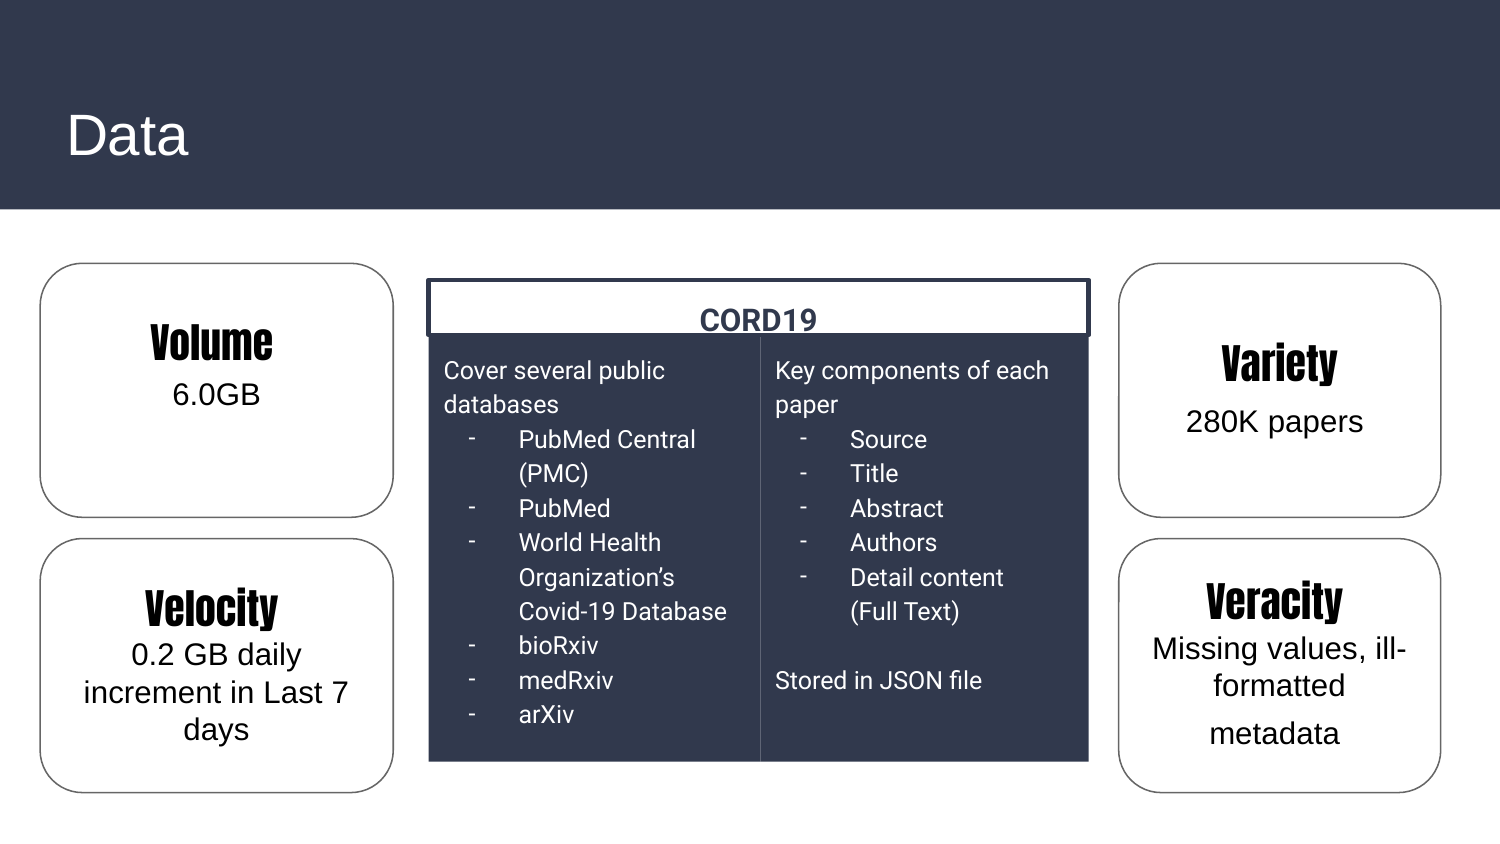

# Data
Volume
6.0GB

Variety
280K papers
CORD19
Key components of each paper
Source
Title
Abstract
Authors
Detail content
            (Full Text)

Stored in JSON file

Cover several public databases
PubMed Central (PMC)
PubMed
World Health Organization’s Covid-19 Database
bioRxiv
medRxiv
arXiv

Velocity
0.2 GB daily increment in Last 7 days
Veracity
Missing values, ill-formatted
metadata